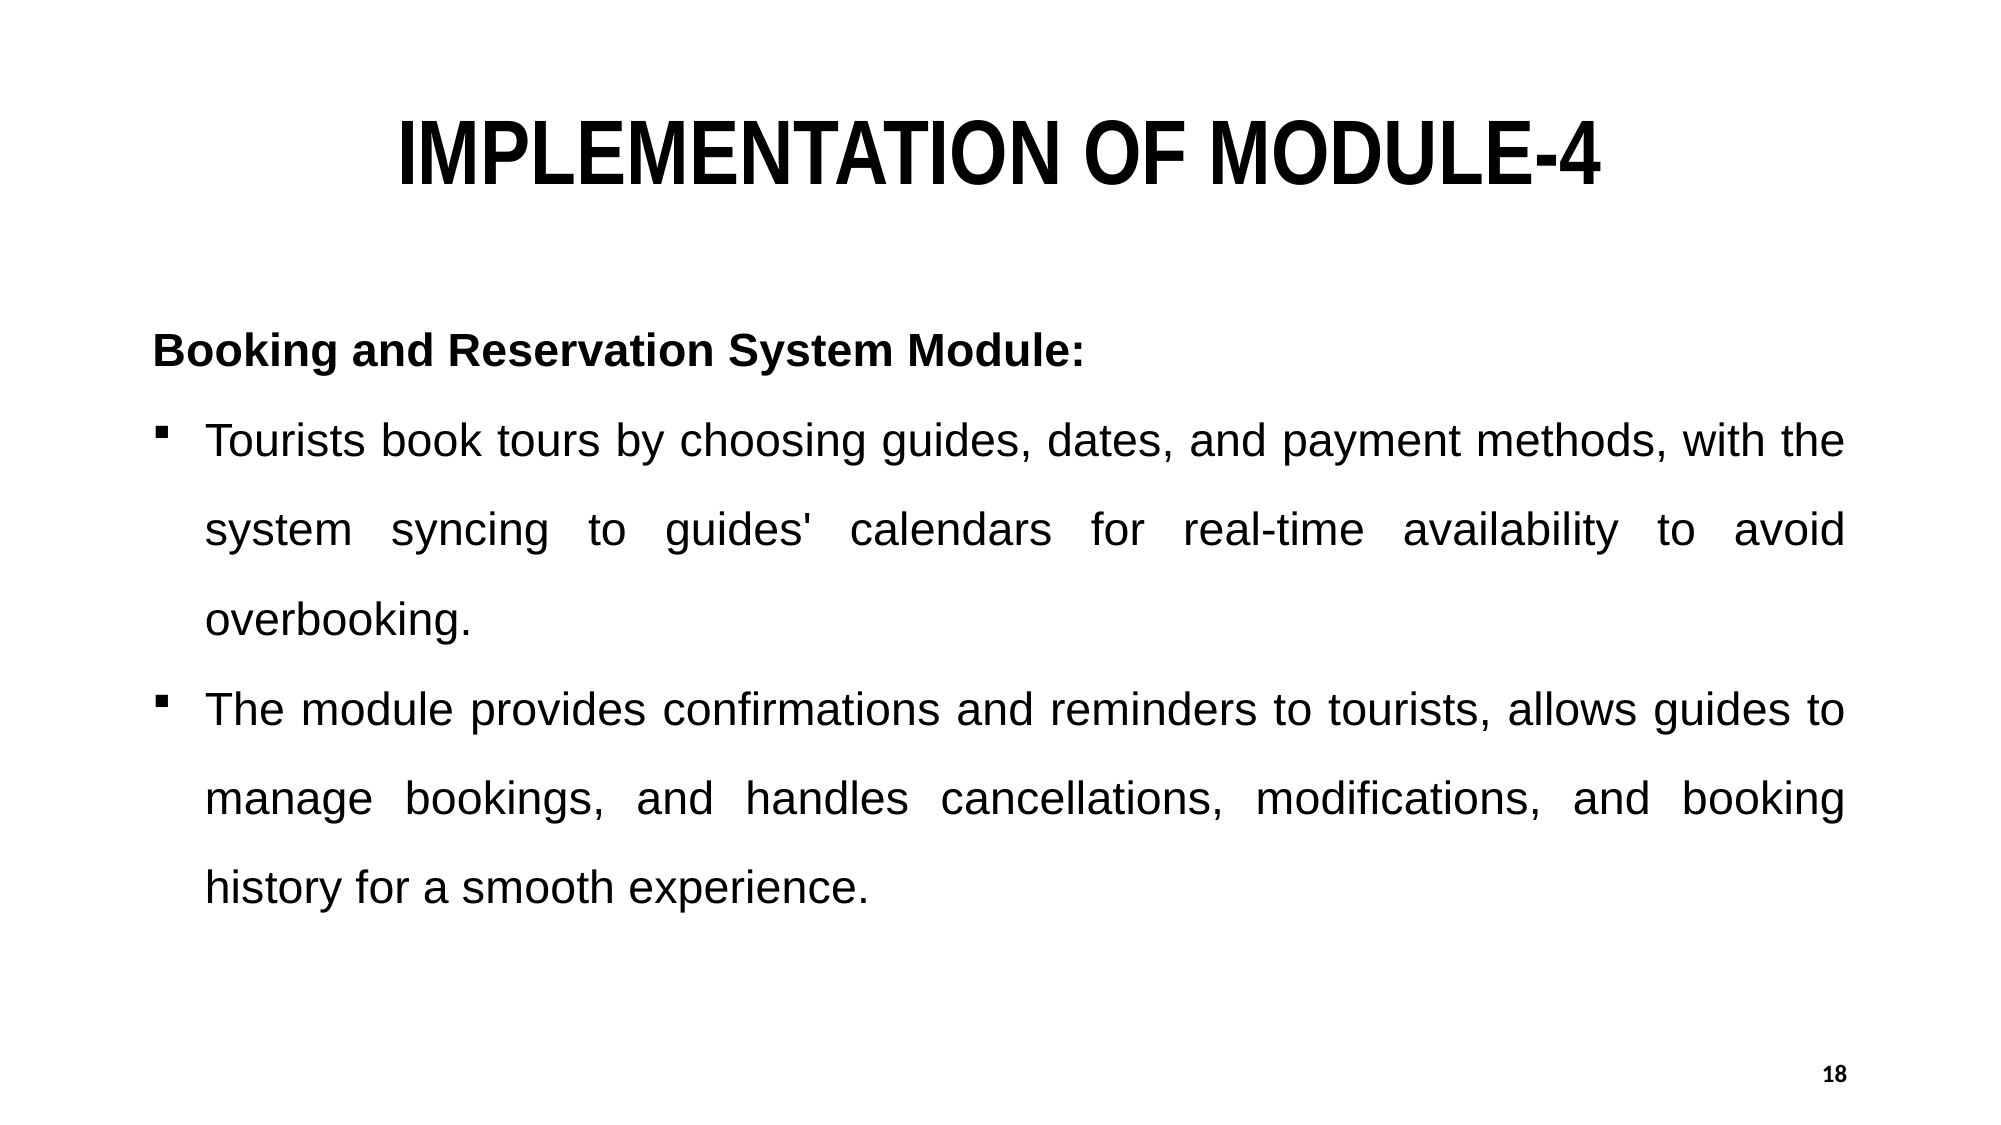

# IMPLEMENTATION OF MODULE-4
Booking and Reservation System Module:
Tourists book tours by choosing guides, dates, and payment methods, with the system syncing to guides' calendars for real-time availability to avoid overbooking.
The module provides confirmations and reminders to tourists, allows guides to manage bookings, and handles cancellations, modifications, and booking history for a smooth experience.

18